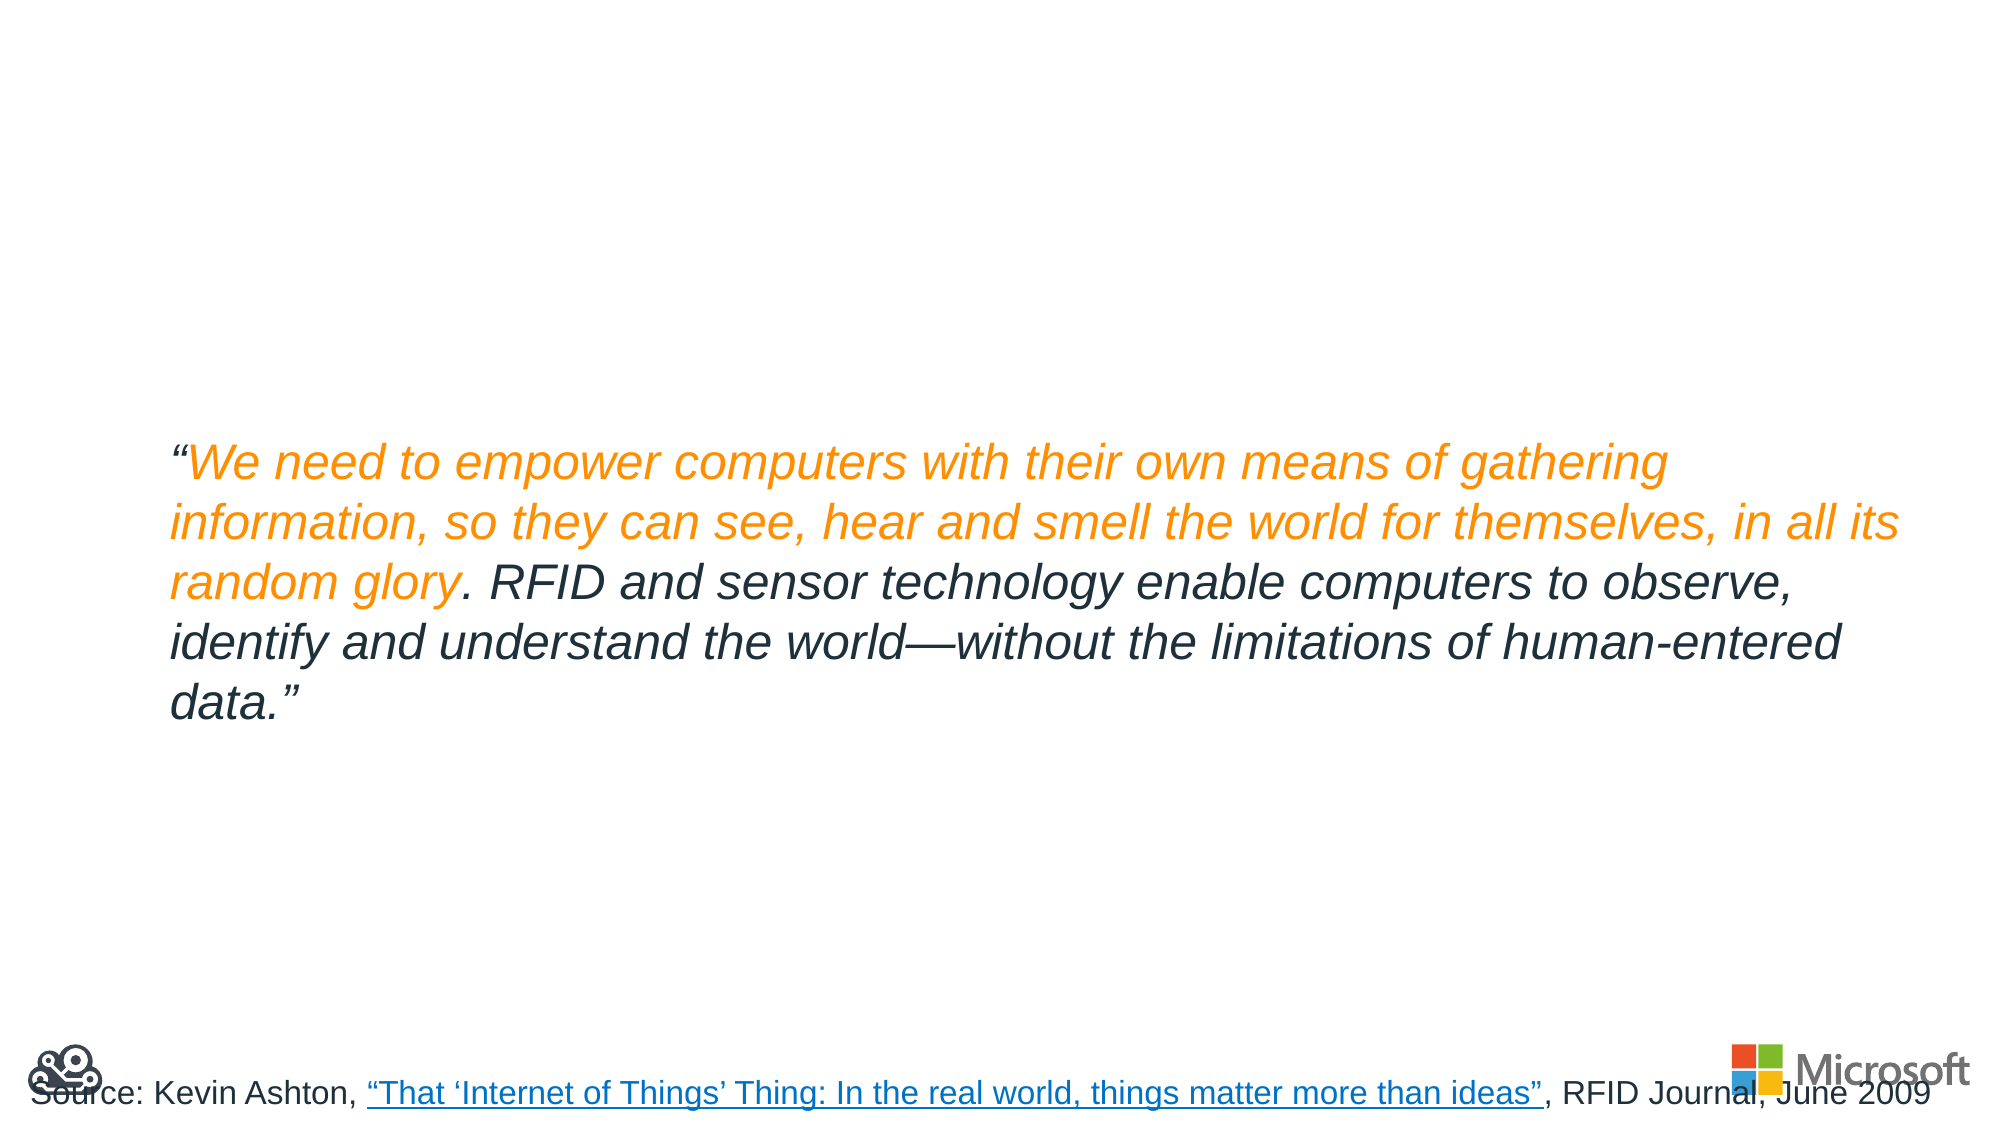

“We need to empower computers with their own means of gathering information, so they can see, hear and smell the world for themselves, in all its random glory. RFID and sensor technology enable computers to observe, identify and understand the world—without the limitations of human-entered data.”
Source: Kevin Ashton, “That ‘Internet of Things’ Thing: In the real world, things matter more than ideas”, RFID Journal, June 2009